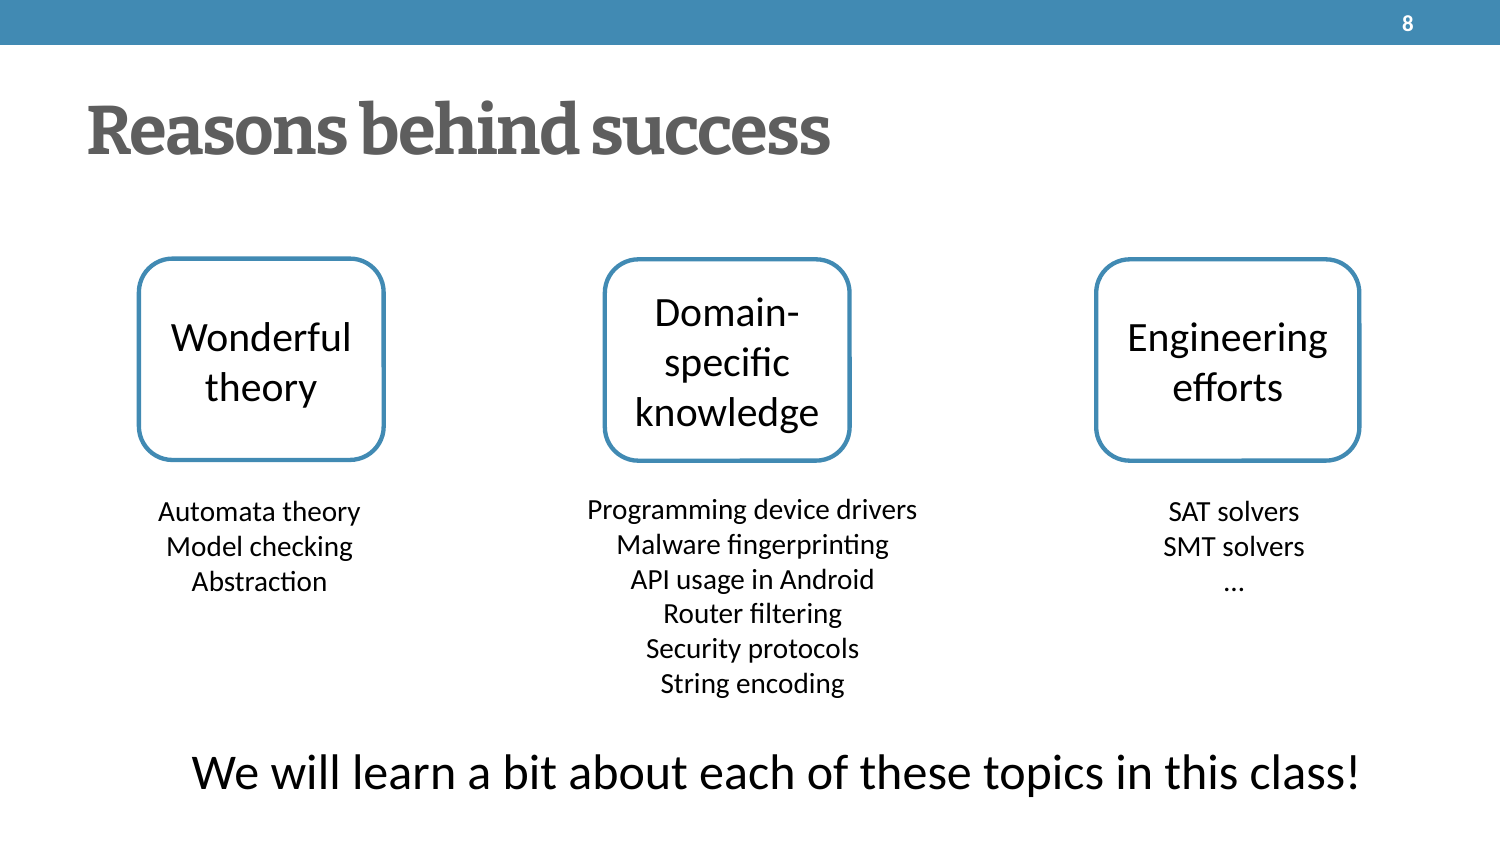

8
# Reasons behind success
Wonderful theory
Domain-specific knowledge
Engineering efforts
Programming device drivers
Malware fingerprinting
API usage in Android
Router filtering
Security protocols
String encoding

SAT solvers
SMT solvers
…
Automata theory
Model checking
Abstraction
We will learn a bit about each of these topics in this class!